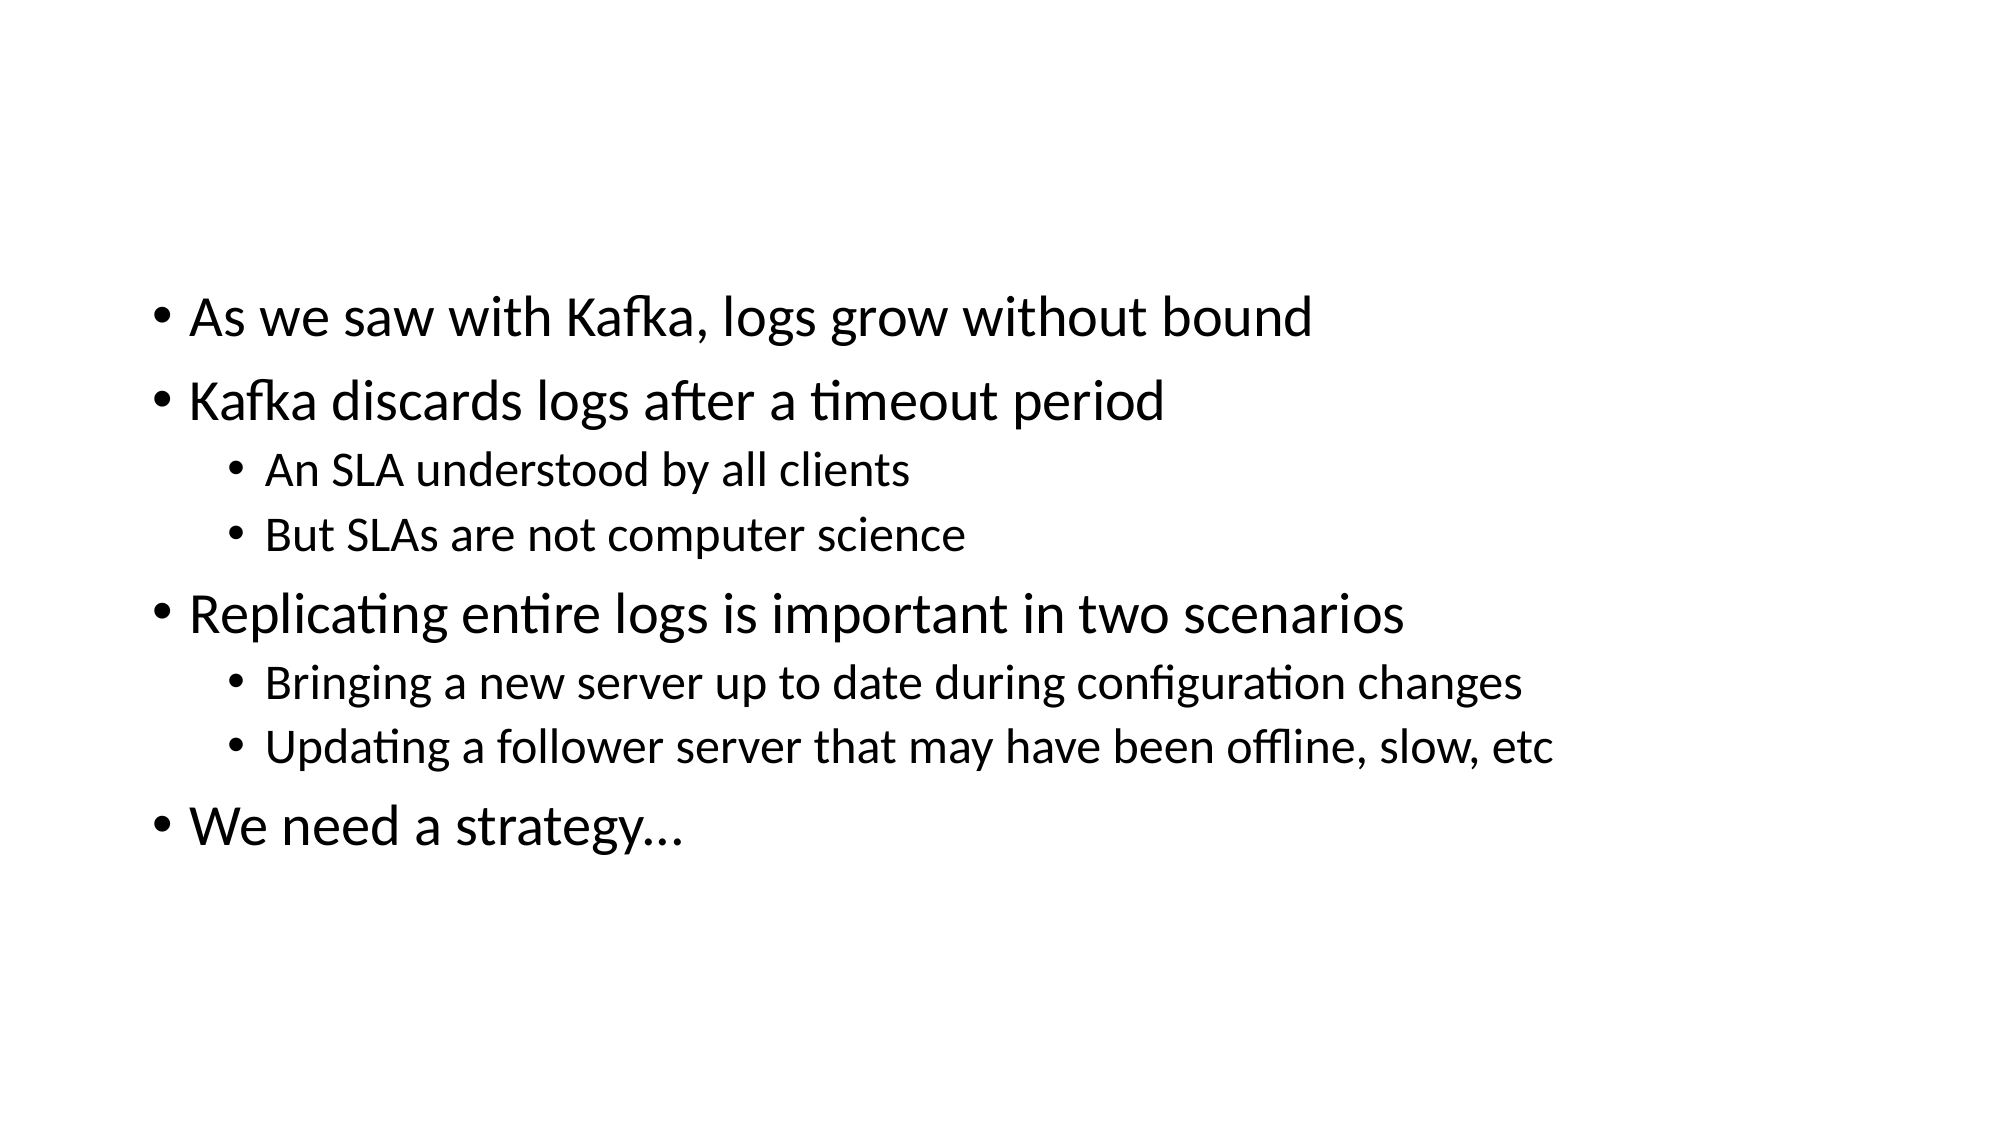

# Raft Log Compaction
As we saw with Kafka, logs grow without bound
Kafka discards logs after a timeout period
An SLA understood by all clients
But SLAs are not computer science
Replicating entire logs is important in two scenarios
Bringing a new server up to date during configuration changes
Updating a follower server that may have been offline, slow, etc
We need a strategy...